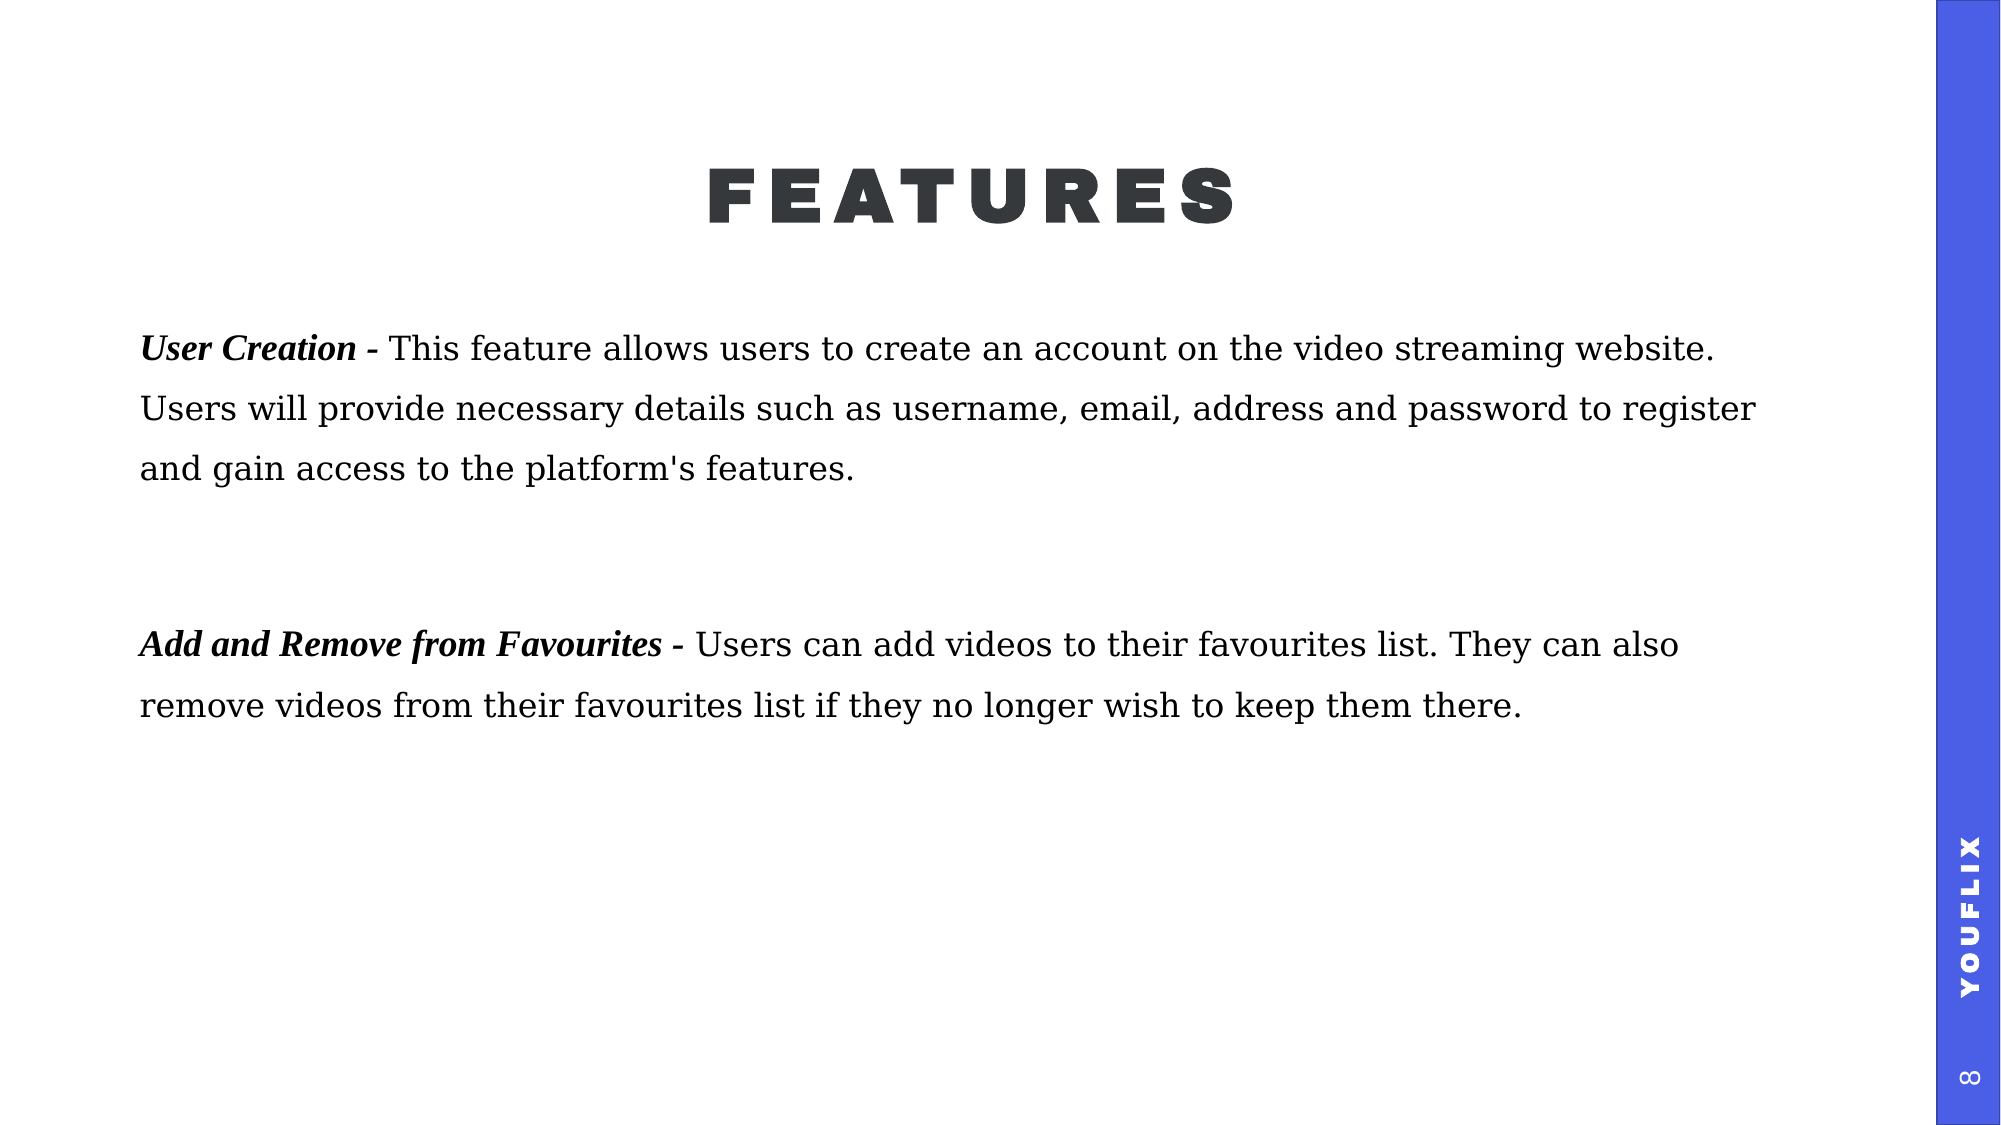

# FEATURES
User Creation - This feature allows users to create an account on the video streaming website. Users will provide necessary details such as username, email, address and password to register and gain access to the platform's features.

Add and Remove from Favourites - Users can add videos to their favourites list. They can also remove videos from their favourites list if they no longer wish to keep them there.
YOUFLIX
8